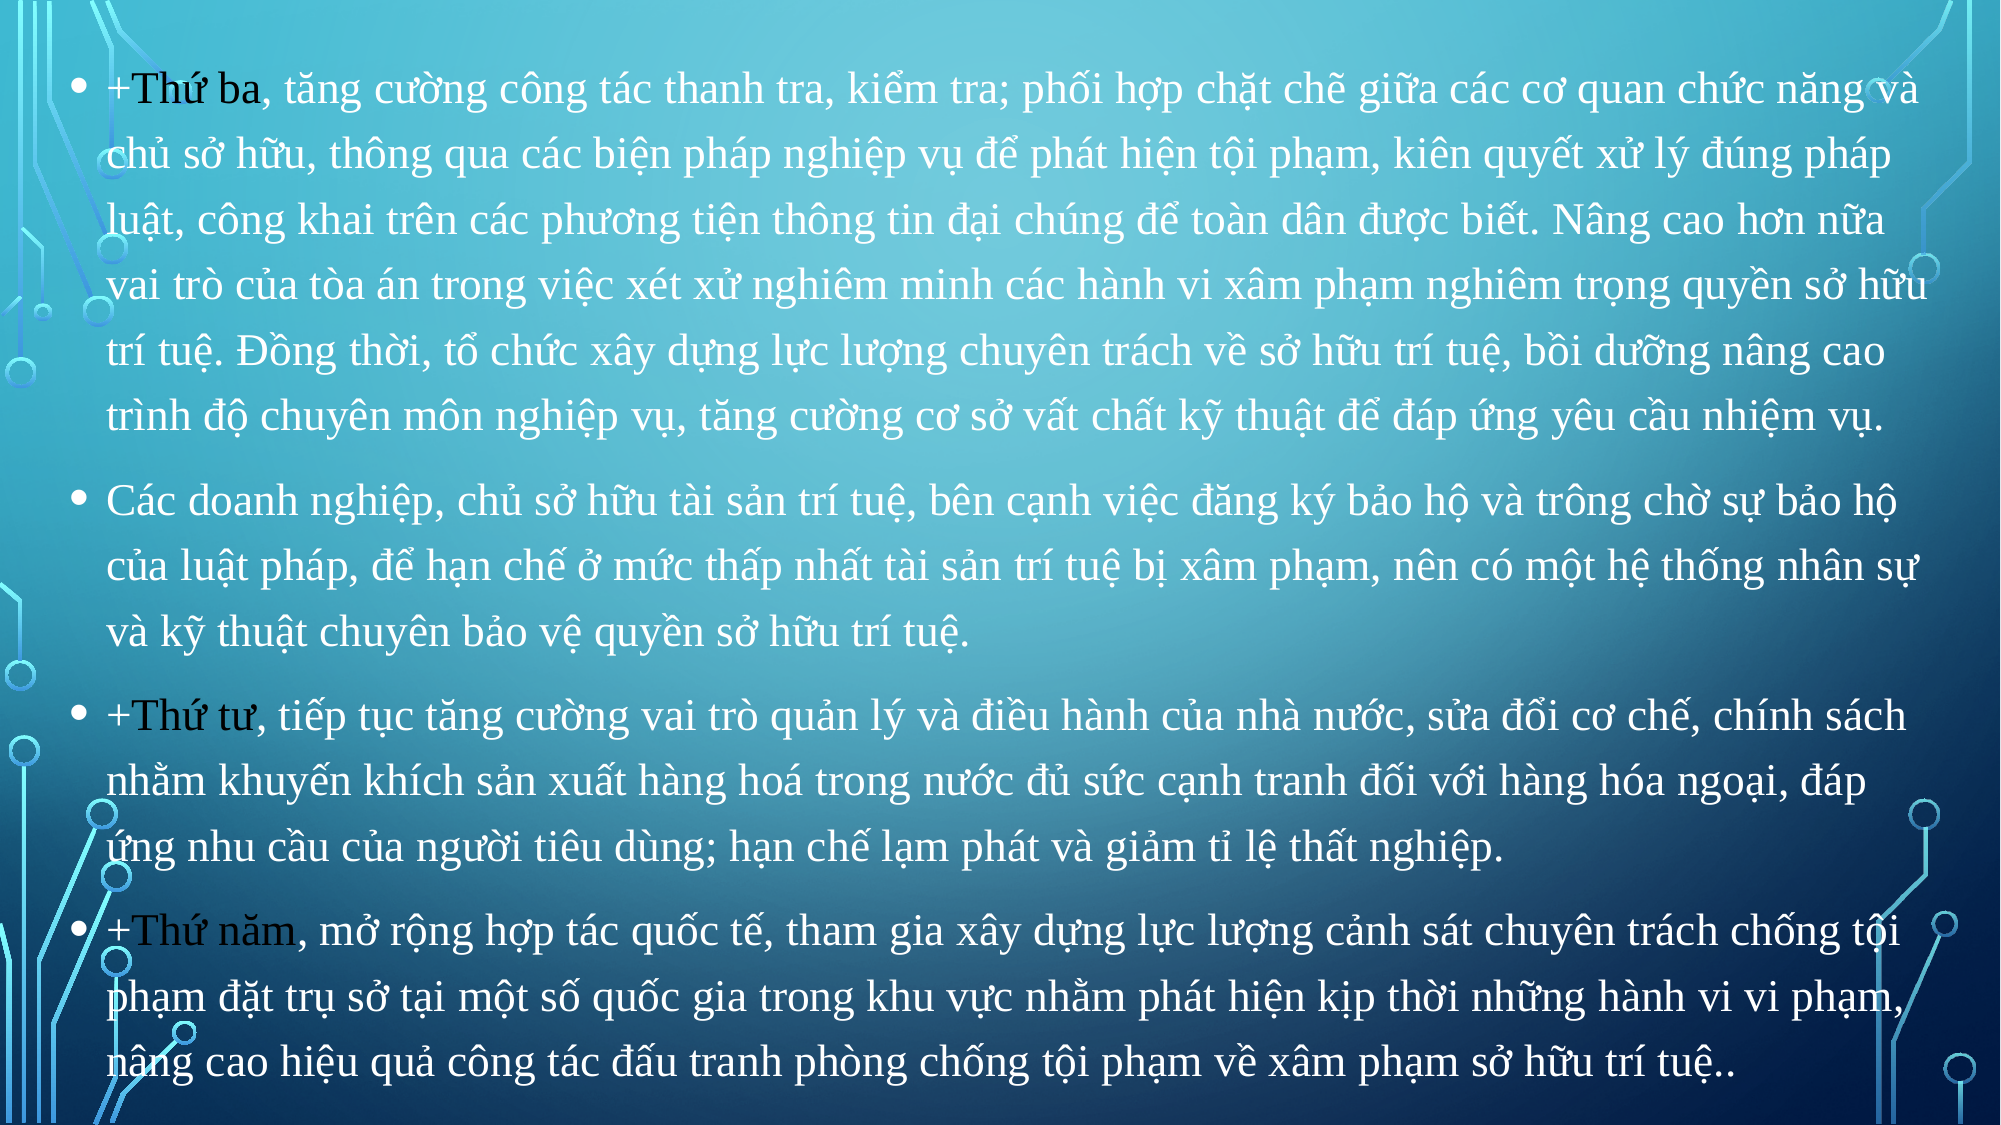

+Thứ ba, tăng cường công tác thanh tra, kiểm tra; phối hợp chặt chẽ giữa các cơ quan chức năng và chủ sở hữu, thông qua các biện pháp nghiệp vụ để phát hiện tội phạm, kiên quyết xử lý đúng pháp luật, công khai trên các phương tiện thông tin đại chúng để toàn dân được biết. Nâng cao hơn nữa vai trò của tòa án trong việc xét xử nghiêm minh các hành vi xâm phạm nghiêm trọng quyền sở hữu trí tuệ. Đồng thời, tổ chức xây dựng lực lượng chuyên trách về sở hữu trí tuệ, bồi dưỡng nâng cao trình độ chuyên môn nghiệp vụ, tăng cường cơ sở vất chất kỹ thuật để đáp ứng yêu cầu nhiệm vụ.
Các doanh nghiệp, chủ sở hữu tài sản trí tuệ, bên cạnh việc đăng ký bảo hộ và trông chờ sự bảo hộ của luật pháp, để hạn chế ở mức thấp nhất tài sản trí tuệ bị xâm phạm, nên có một hệ thống nhân sự và kỹ thuật chuyên bảo vệ quyền sở hữu trí tuệ.
+Thứ tư, tiếp tục tăng cường vai trò quản lý và điều hành của nhà nước, sửa đổi cơ chế, chính sách nhằm khuyến khích sản xuất hàng hoá trong nước đủ sức cạnh tranh đối với hàng hóa ngoại, đáp ứng nhu cầu của người tiêu dùng; hạn chế lạm phát và giảm tỉ lệ thất nghiệp.
+Thứ năm, mở rộng hợp tác quốc tế, tham gia xây dựng lực lượng cảnh sát chuyên trách chống tội phạm đặt trụ sở tại một số quốc gia trong khu vực nhằm phát hiện kịp thời những hành vi vi phạm, nâng cao hiệu quả công tác đấu tranh phòng chống tội phạm về xâm phạm sở hữu trí tuệ..